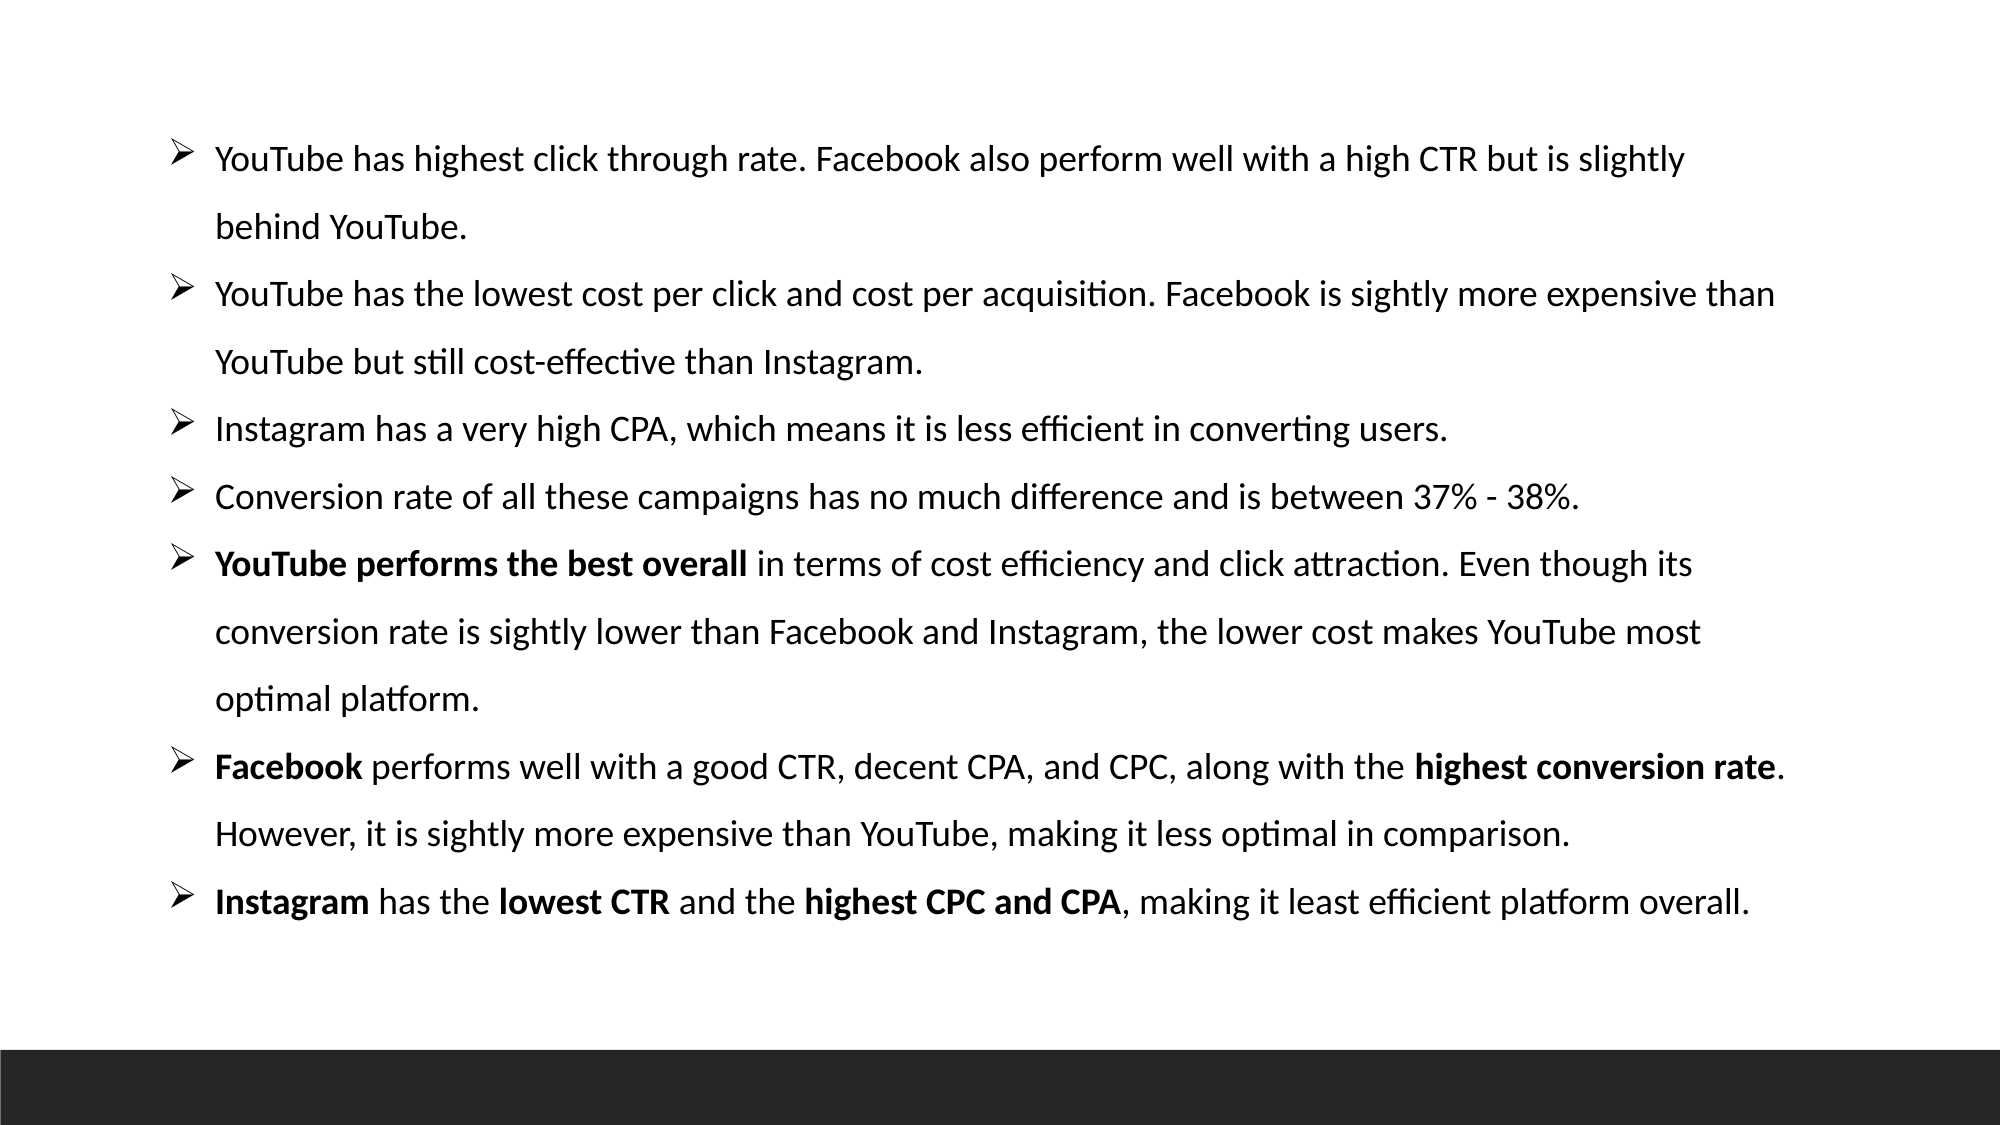

YouTube has highest click through rate. Facebook also perform well with a high CTR but is slightly behind YouTube.
YouTube has the lowest cost per click and cost per acquisition. Facebook is sightly more expensive than YouTube but still cost-effective than Instagram.
Instagram has a very high CPA, which means it is less efficient in converting users.
Conversion rate of all these campaigns has no much difference and is between 37% - 38%.
YouTube performs the best overall in terms of cost efficiency and click attraction. Even though its conversion rate is sightly lower than Facebook and Instagram, the lower cost makes YouTube most optimal platform.
Facebook performs well with a good CTR, decent CPA, and CPC, along with the highest conversion rate. However, it is sightly more expensive than YouTube, making it less optimal in comparison.
Instagram has the lowest CTR and the highest CPC and CPA, making it least efficient platform overall.